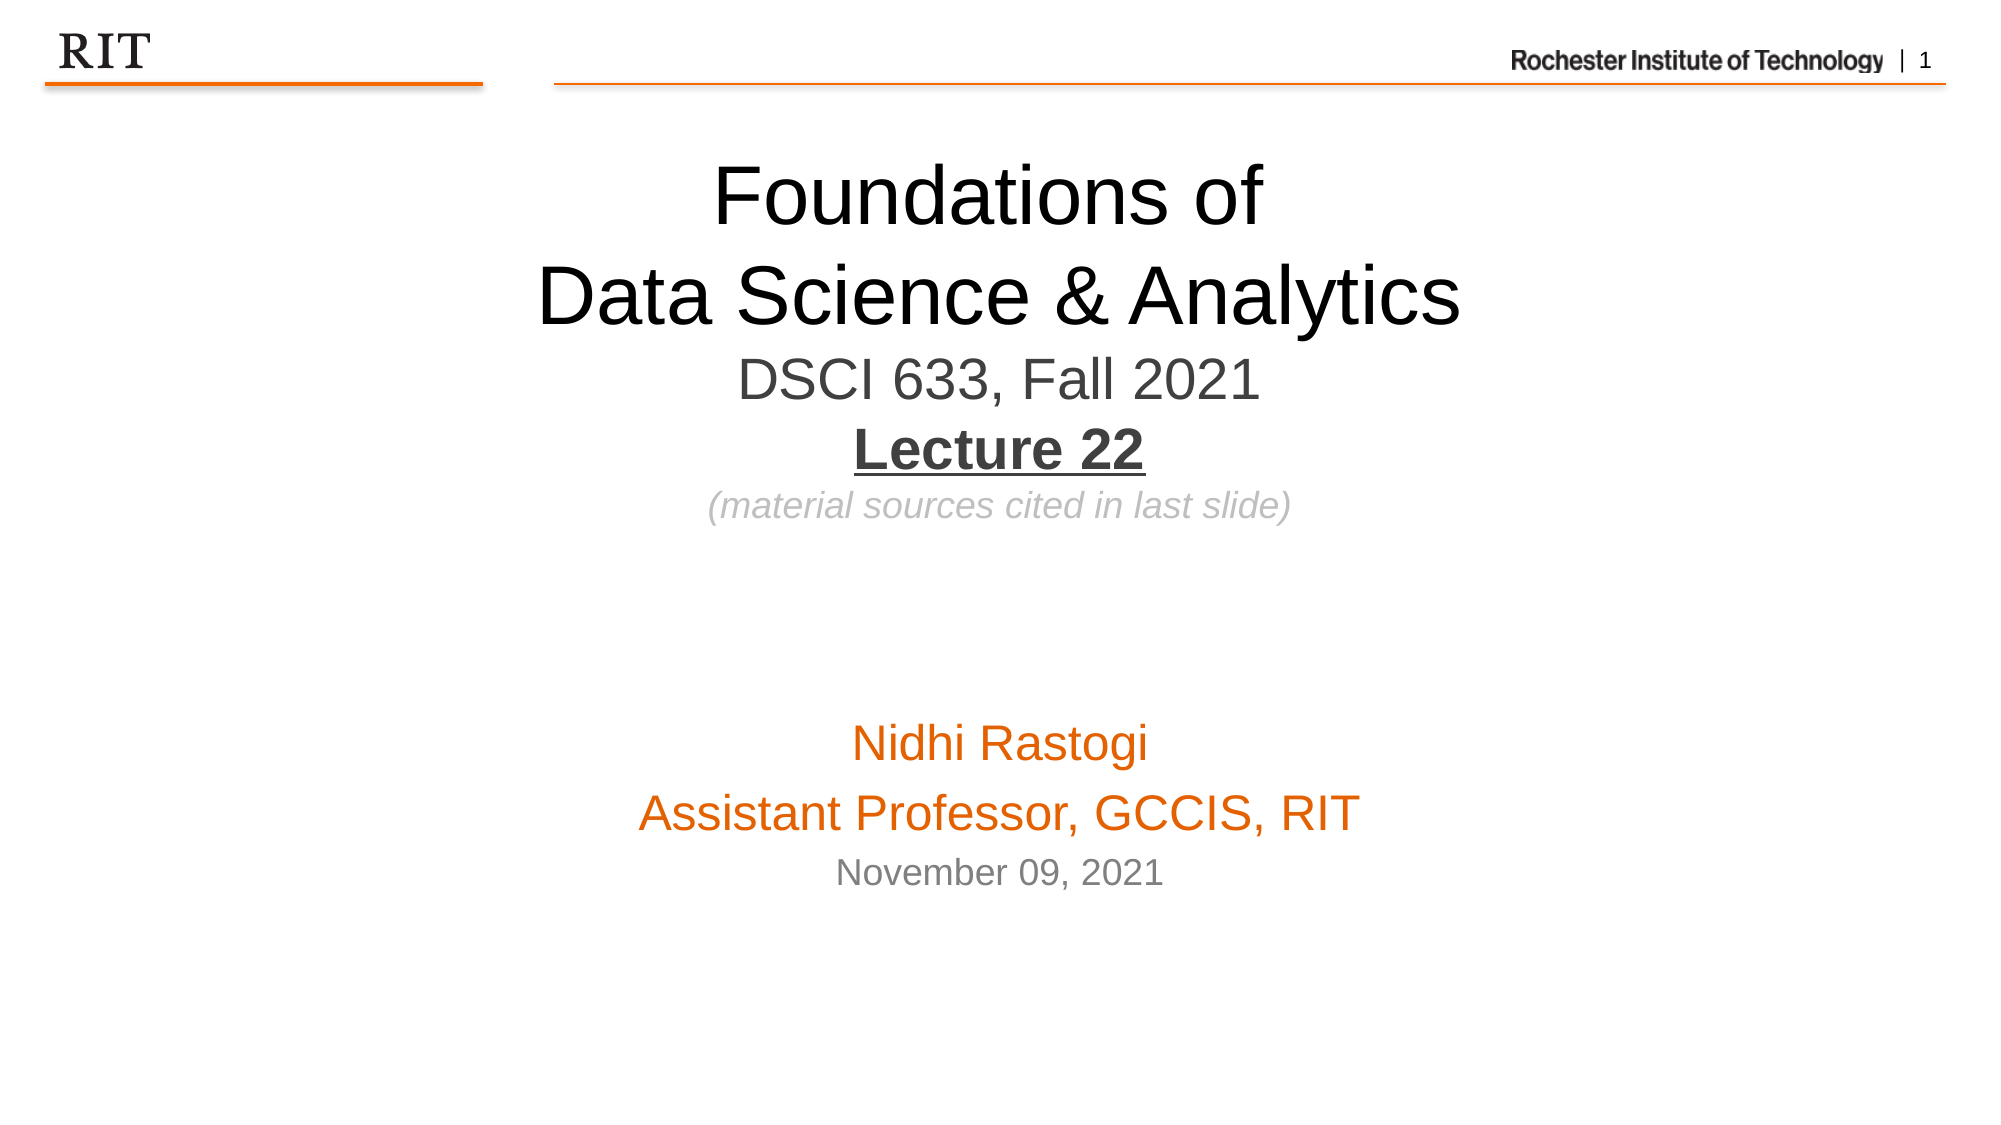

Foundations of
Data Science & Analytics
DSCI 633, Fall 2021
Lecture 22
(material sources cited in last slide)
Nidhi Rastogi
Assistant Professor, GCCIS, RIT
November 09, 2021